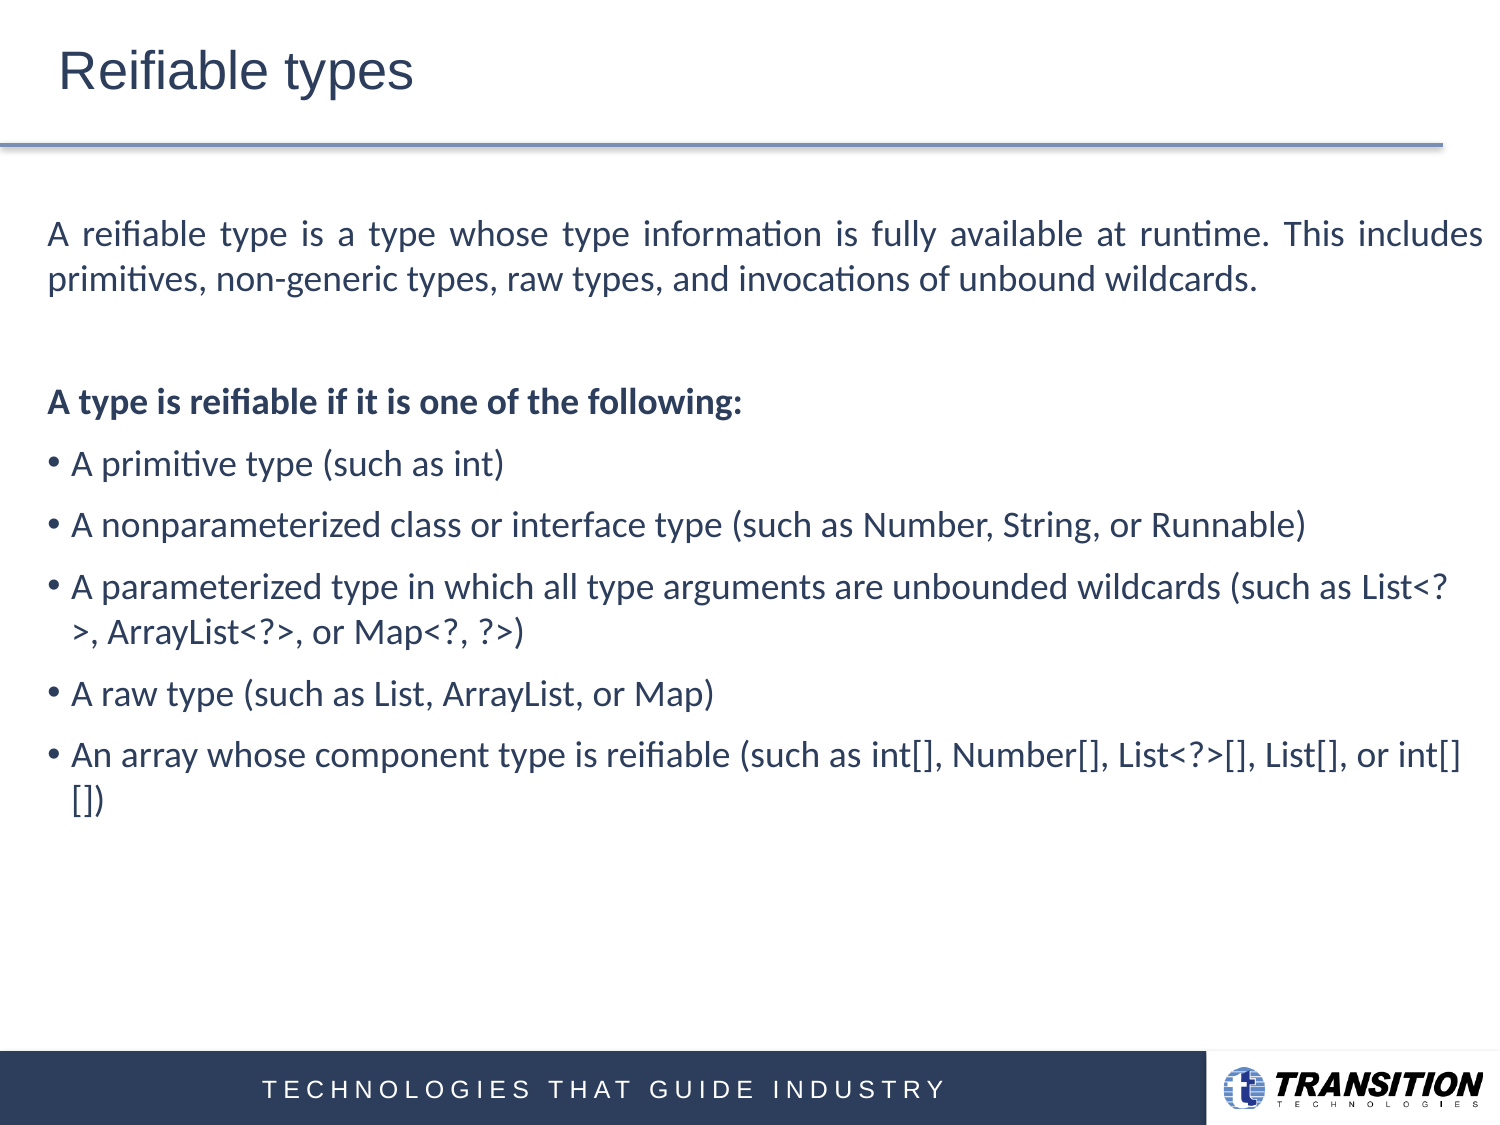

# Reifiable types
A reifiable type is a type whose type information is fully available at runtime. This includes primitives, non-generic types, raw types, and invocations of unbound wildcards.

A type is reifiable if it is one of the following:
A primitive type (such as int)
A nonparameterized class or interface type (such as Number, String, or Runnable)
A parameterized type in which all type arguments are unbounded wildcards (such as List<?>, ArrayList<?>, or Map<?, ?>)
A raw type (such as List, ArrayList, or Map)
An array whose component type is reifiable (such as int[], Number[], List<?>[], List[], or int[][])